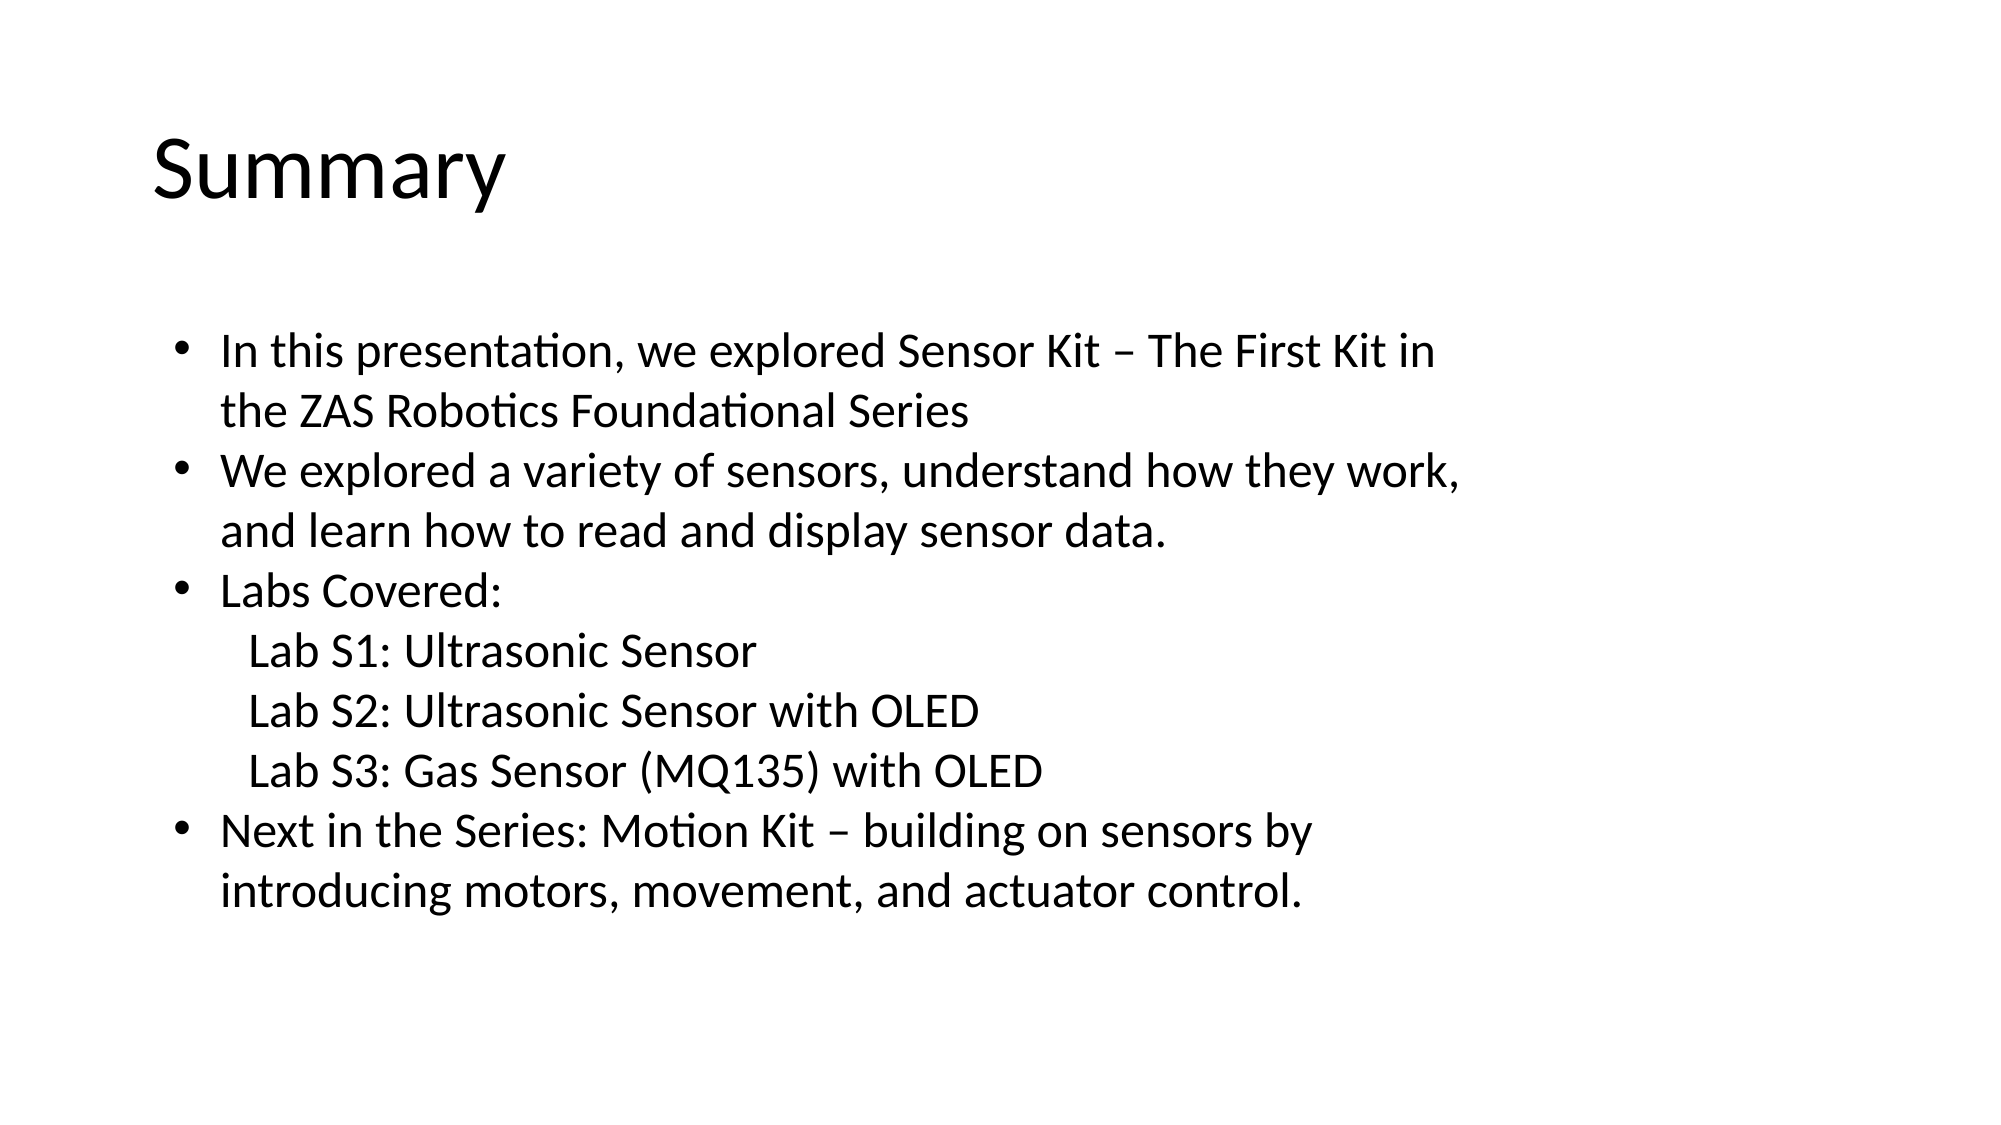

# Summary
In this presentation, we explored Sensor Kit – The First Kit in the ZAS Robotics Foundational Series
We explored a variety of sensors, understand how they work, and learn how to read and display sensor data.
Labs Covered:
Lab S1: Ultrasonic Sensor
Lab S2: Ultrasonic Sensor with OLED
Lab S3: Gas Sensor (MQ135) with OLED
Next in the Series: Motion Kit – building on sensors by introducing motors, movement, and actuator control.